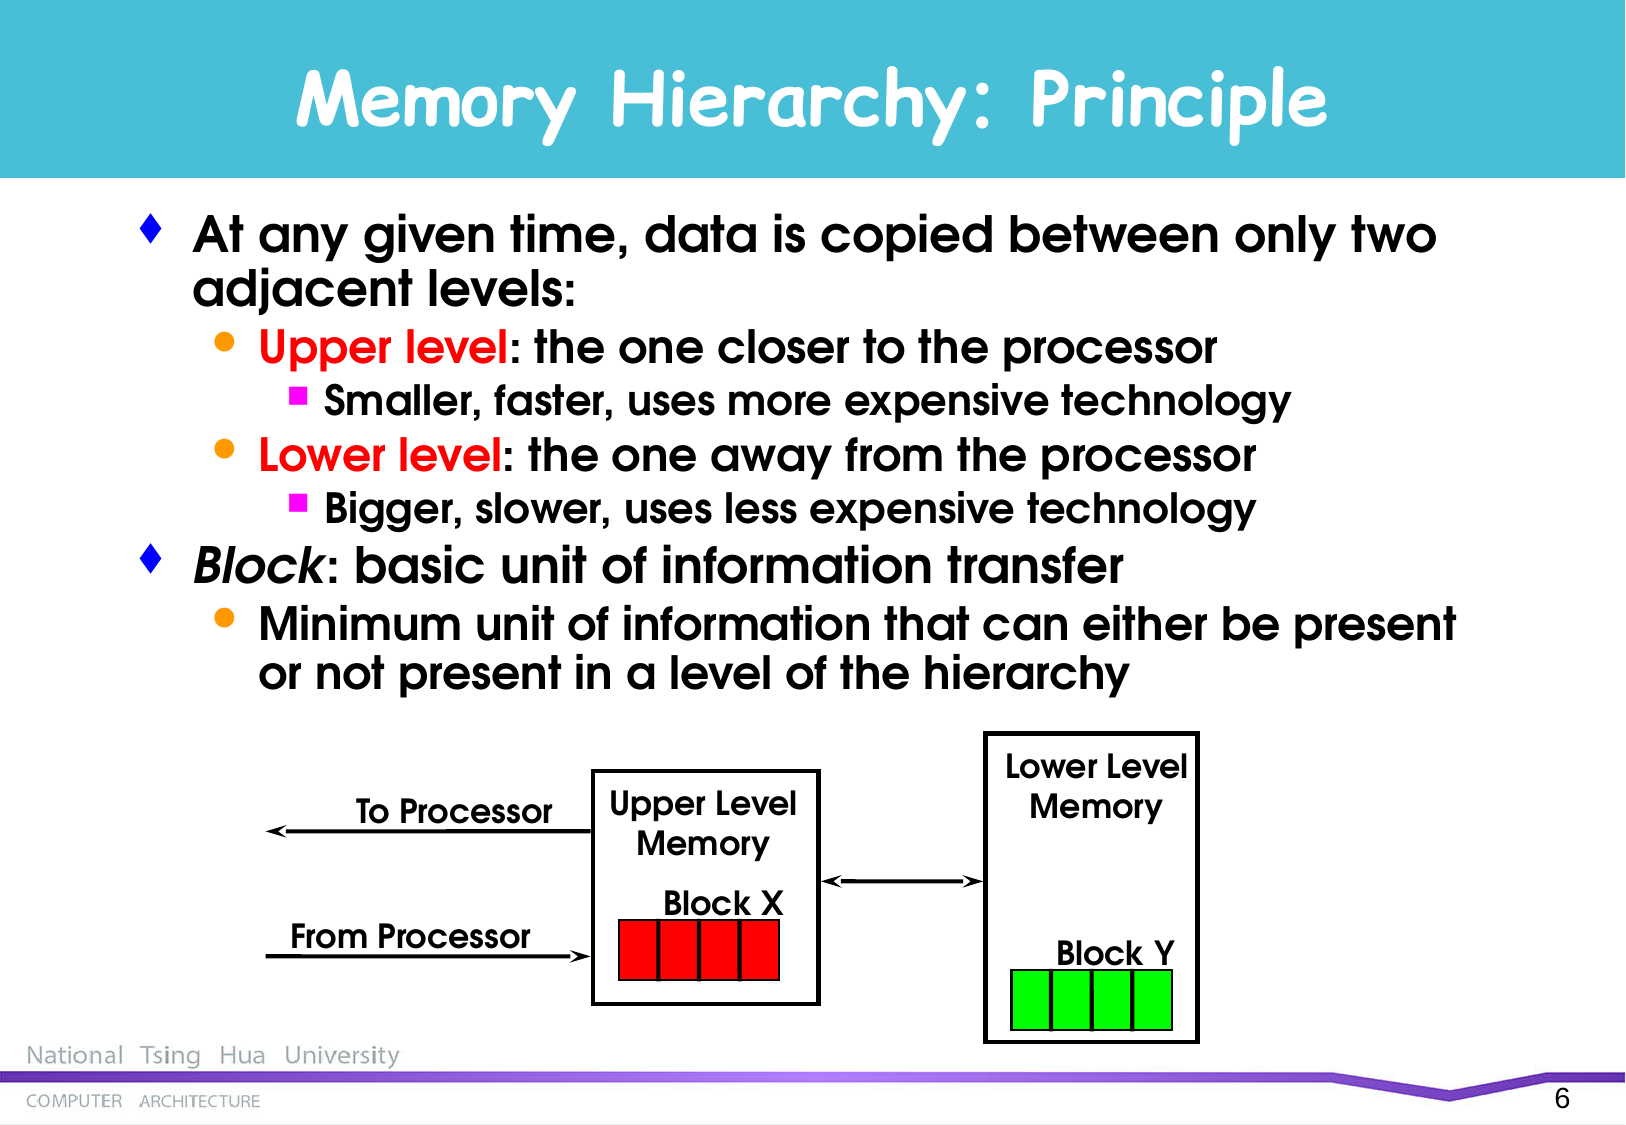

# Memory Hierarchy: Principle
At any given time, data is copied between only two adjacent levels:
Upper level: the one closer to the processor
Smaller, faster, uses more expensive technology
Lower level: the one away from the processor
Bigger, slower, uses less expensive technology
Block: basic unit of information transfer
Minimum unit of information that can either be present or not present in a level of the hierarchy

Lower Level
Memory

Upper Level
Memory
To Processor

Block X

From Processor

Block Y

6